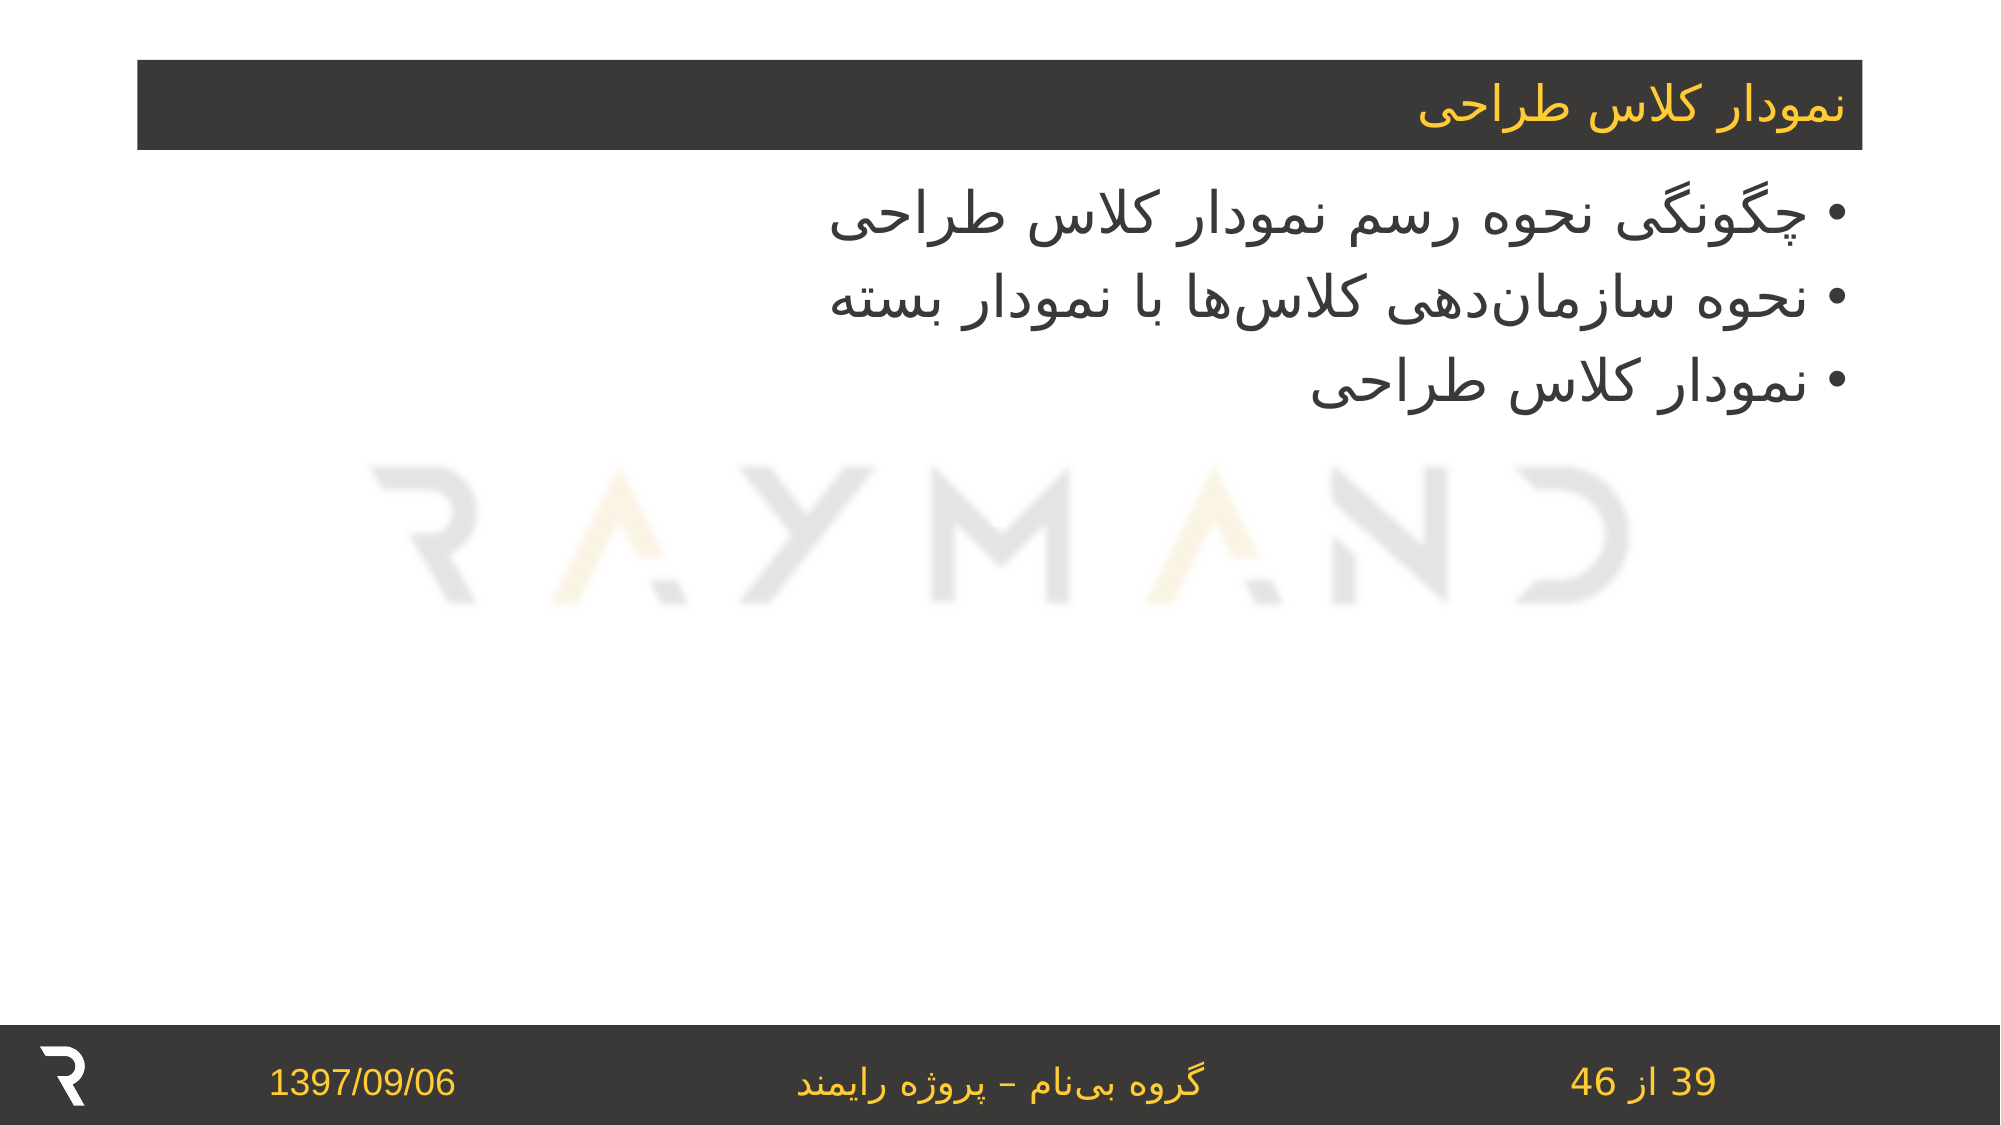

# نمودار کلاس طراحی
چگونگی نحوه رسم نمودار کلاس طراحی
نحوه سازمان‌دهی کلاس‌ها با نمودار بسته
نمودار کلاس طراحی